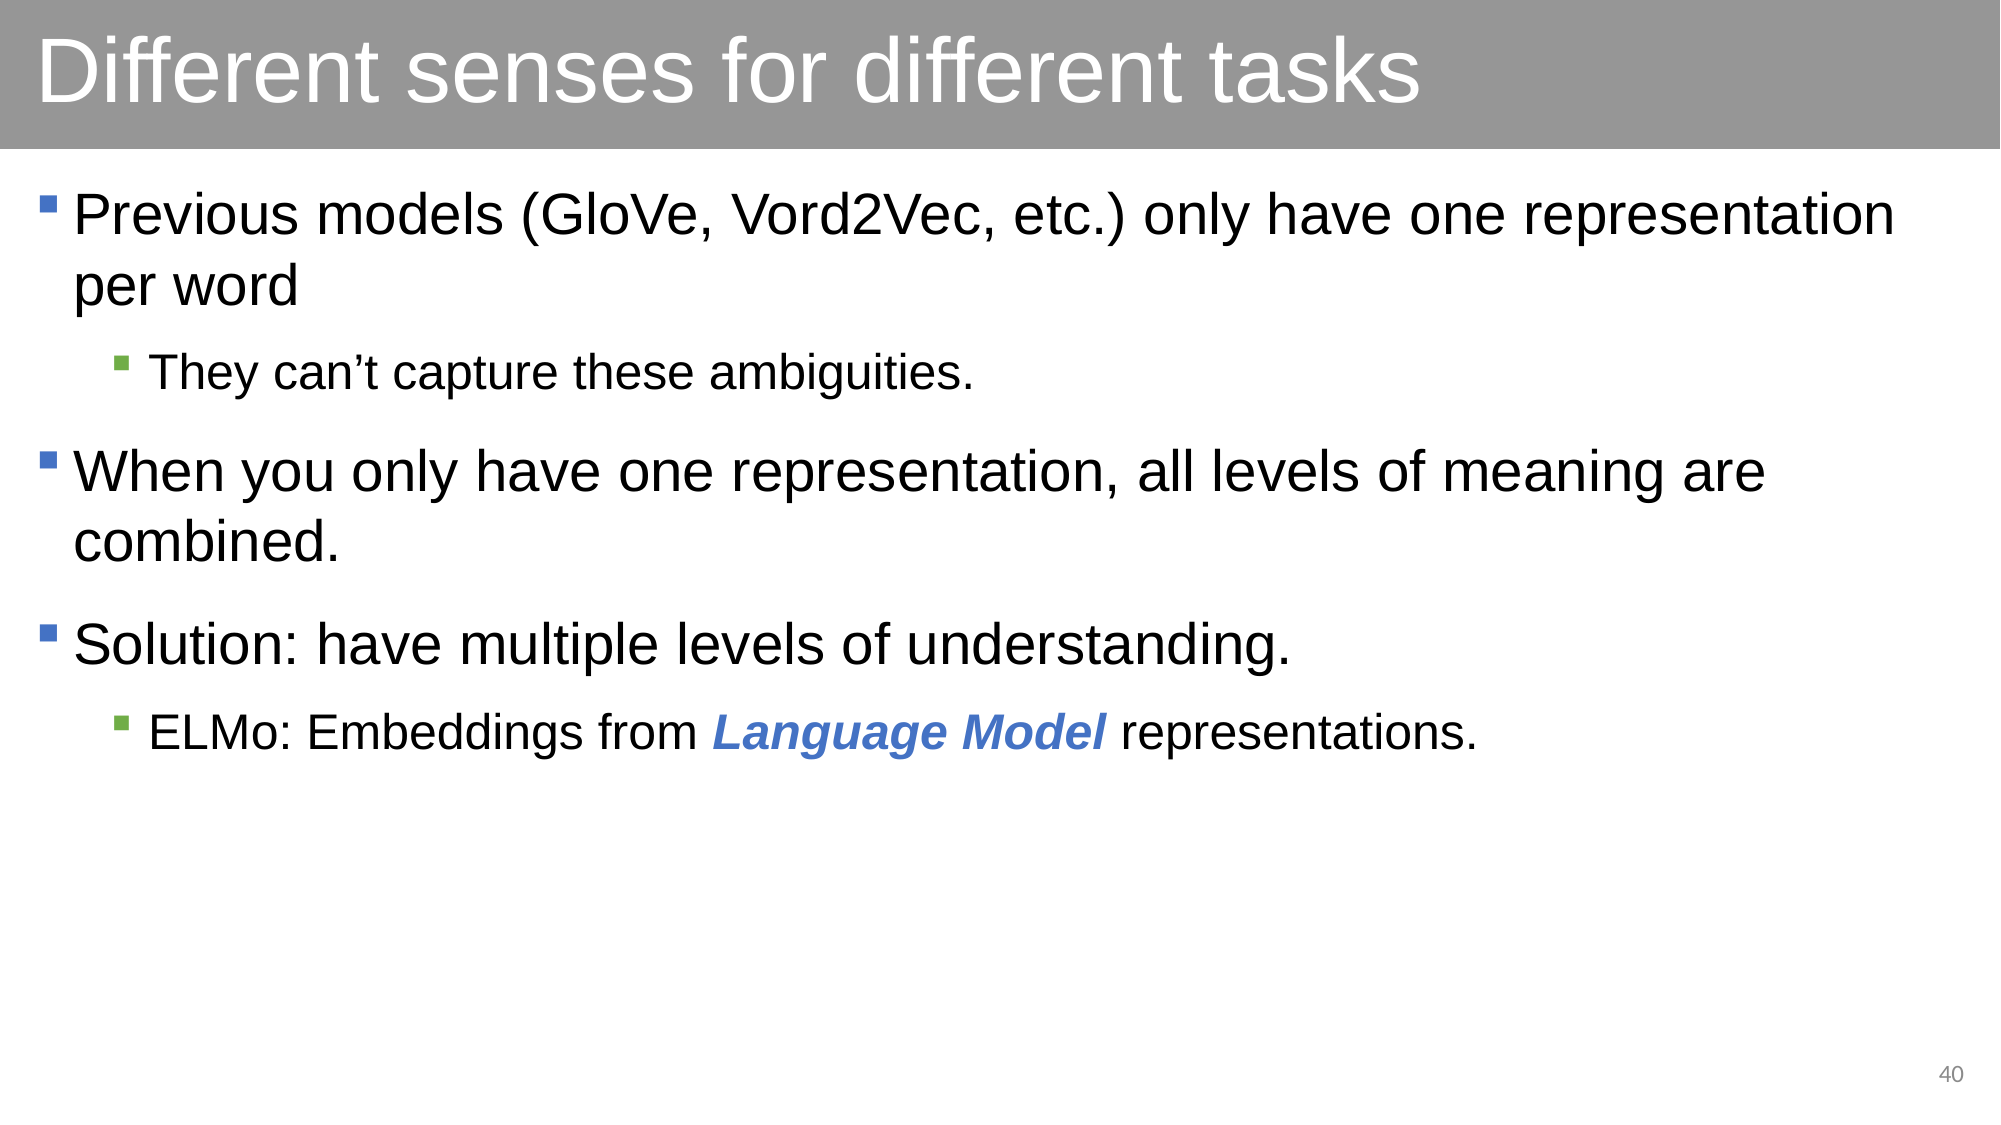

# Different senses for different tasks
Previous models (GloVe, Vord2Vec, etc.) only have one representation per word
They can’t capture these ambiguities.
When you only have one representation, all levels of meaning are combined.
Solution: have multiple levels of understanding.
ELMo: Embeddings from Language Model representations.
40